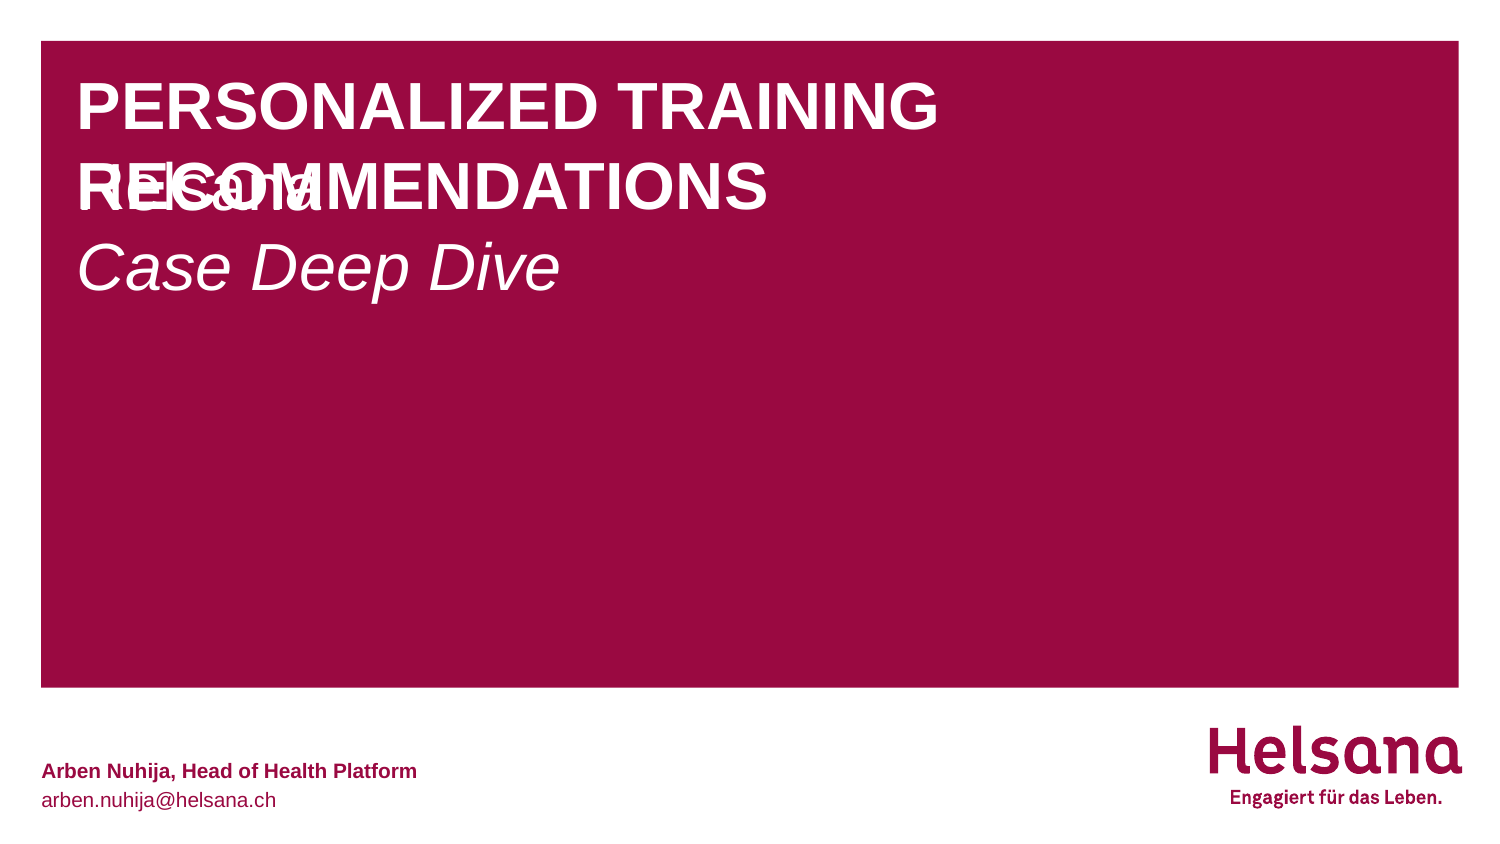

# Personalized training recommendations
Helsana
Case Deep Dive
Arben Nuhija, Head of Health Platform
arben.nuhija@helsana.ch